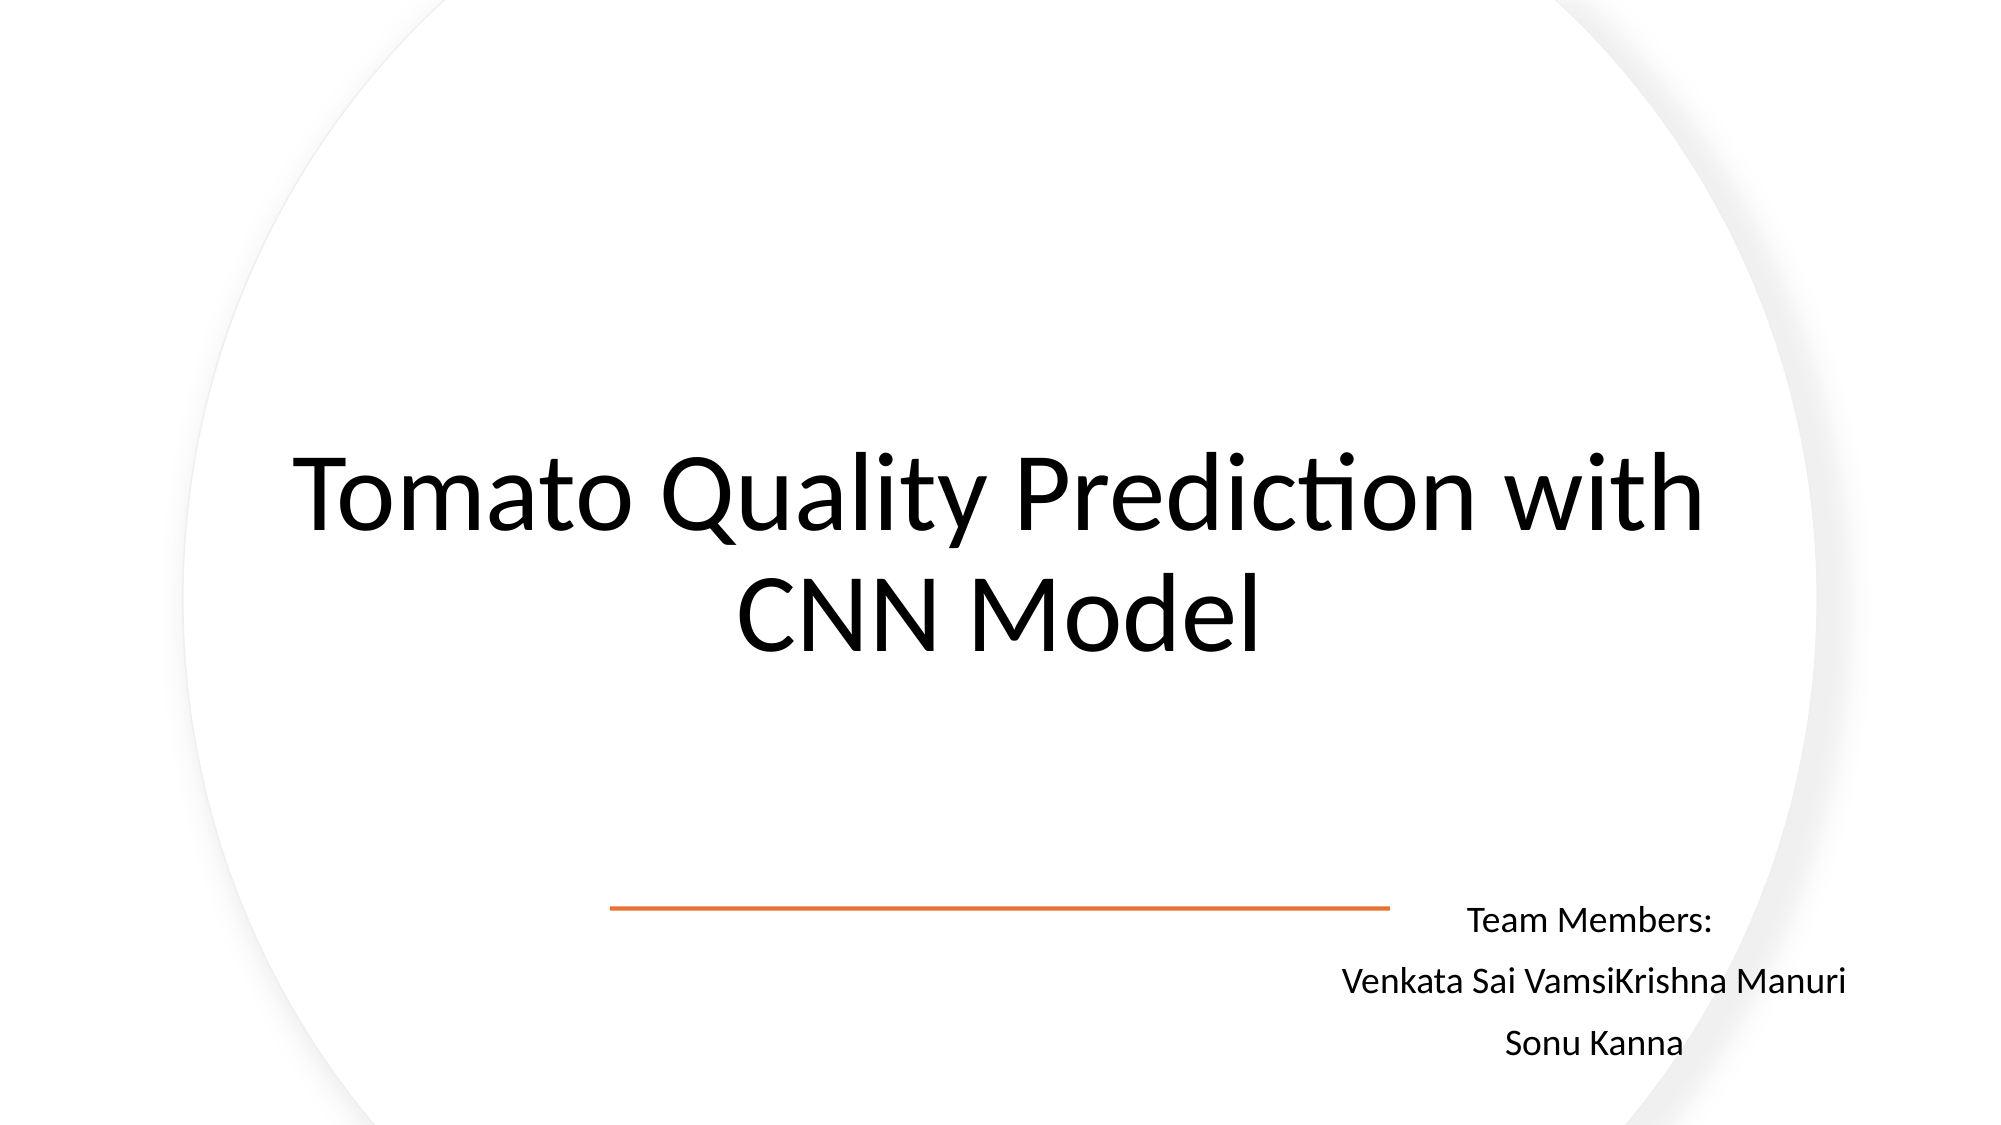

# Tomato Quality Prediction with CNN Model

Team Members:
Venkata Sai VamsiKrishna Manuri
Sonu Kanna